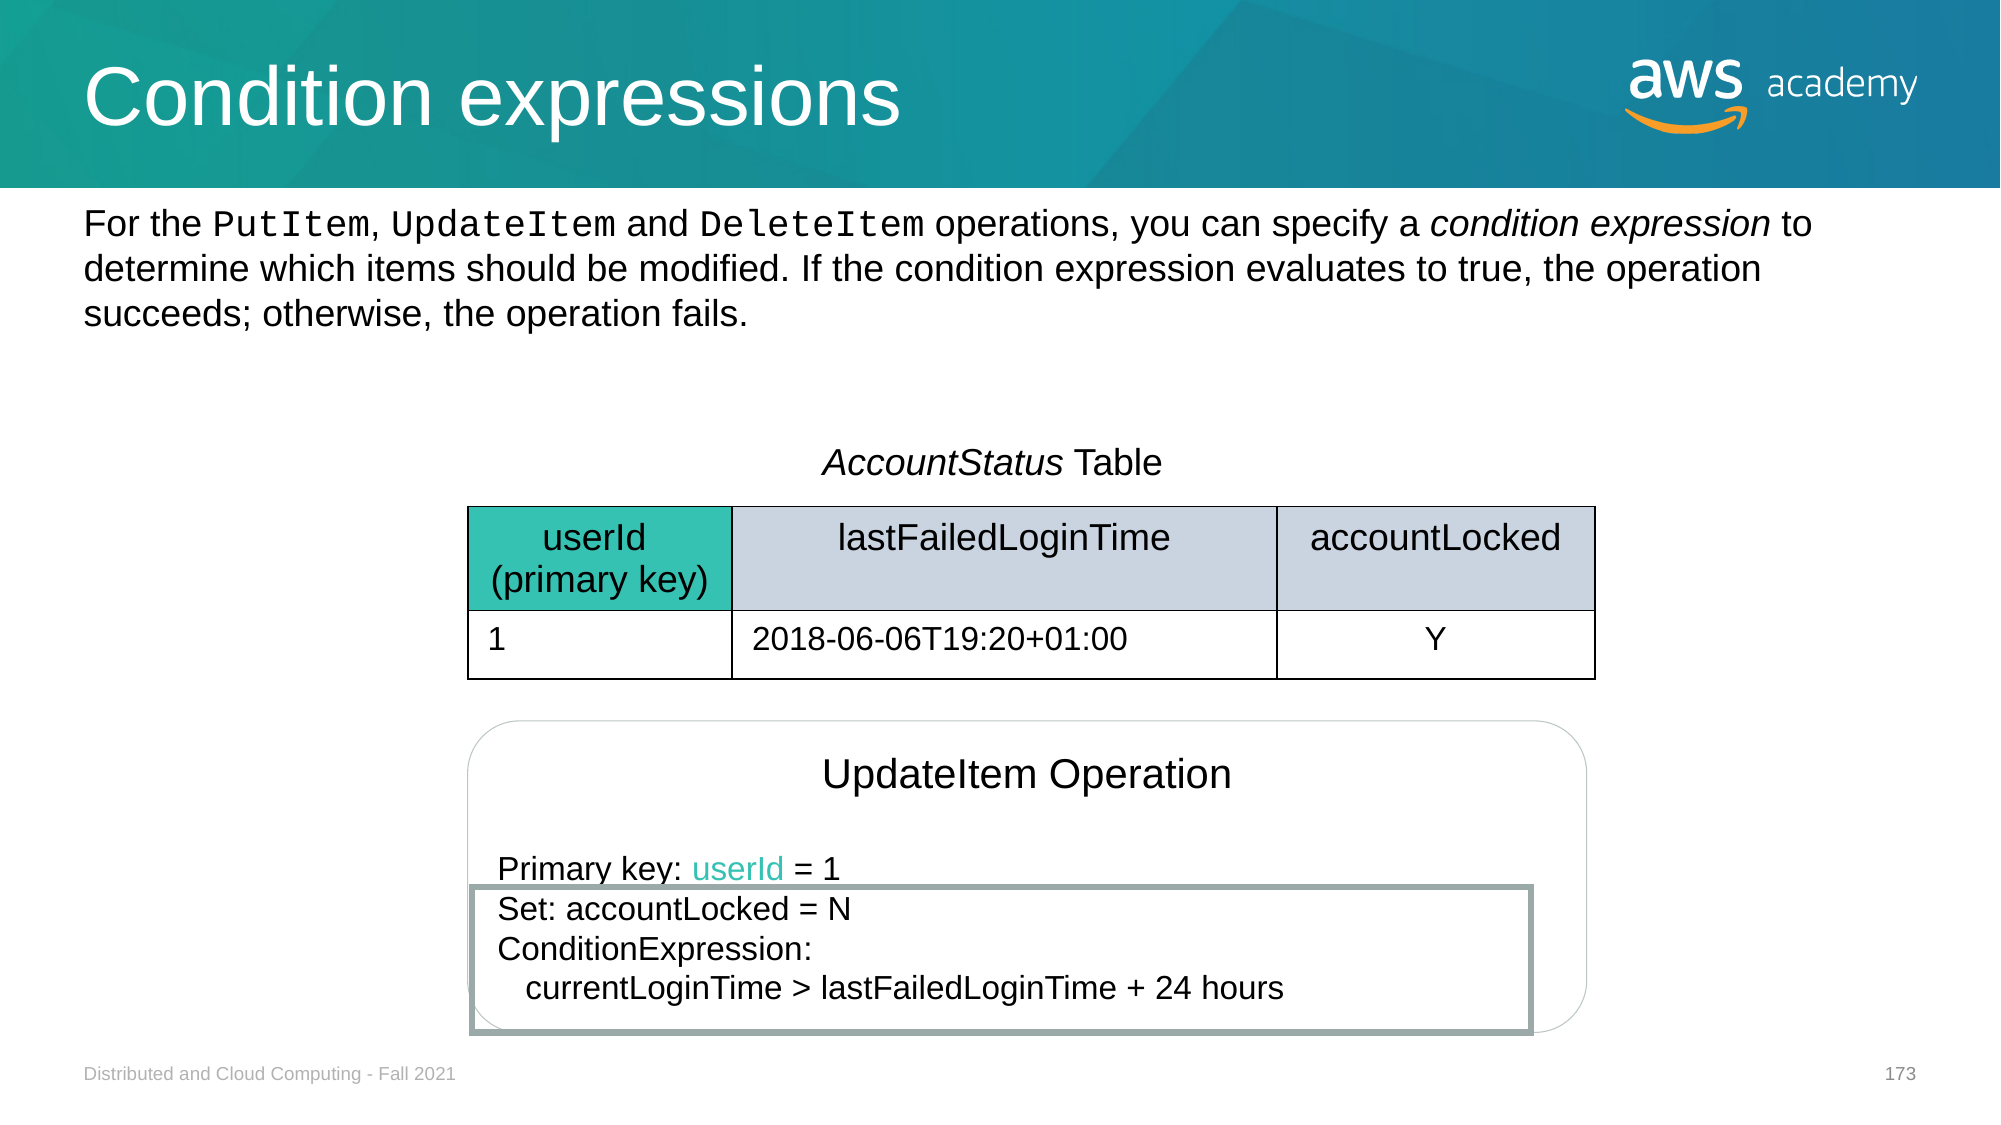

# Condition expressions
For the PutItem, UpdateItem and DeleteItem operations, you can specify a condition expression to determine which items should be modified. If the condition expression evaluates to true, the operation succeeds; otherwise, the operation fails.
AccountStatus Table
| userId (primary key) | lastFailedLoginTime | accountLocked |
| --- | --- | --- |
| 1 | 2018-06-06T19:20+01:00 | Y |
UpdateItem Operation

Primary key: userId = 1
Set: accountLocked = N
ConditionExpression:
   currentLoginTime > lastFailedLoginTime + 24 hours

Distributed and Cloud Computing - Fall 2021
173